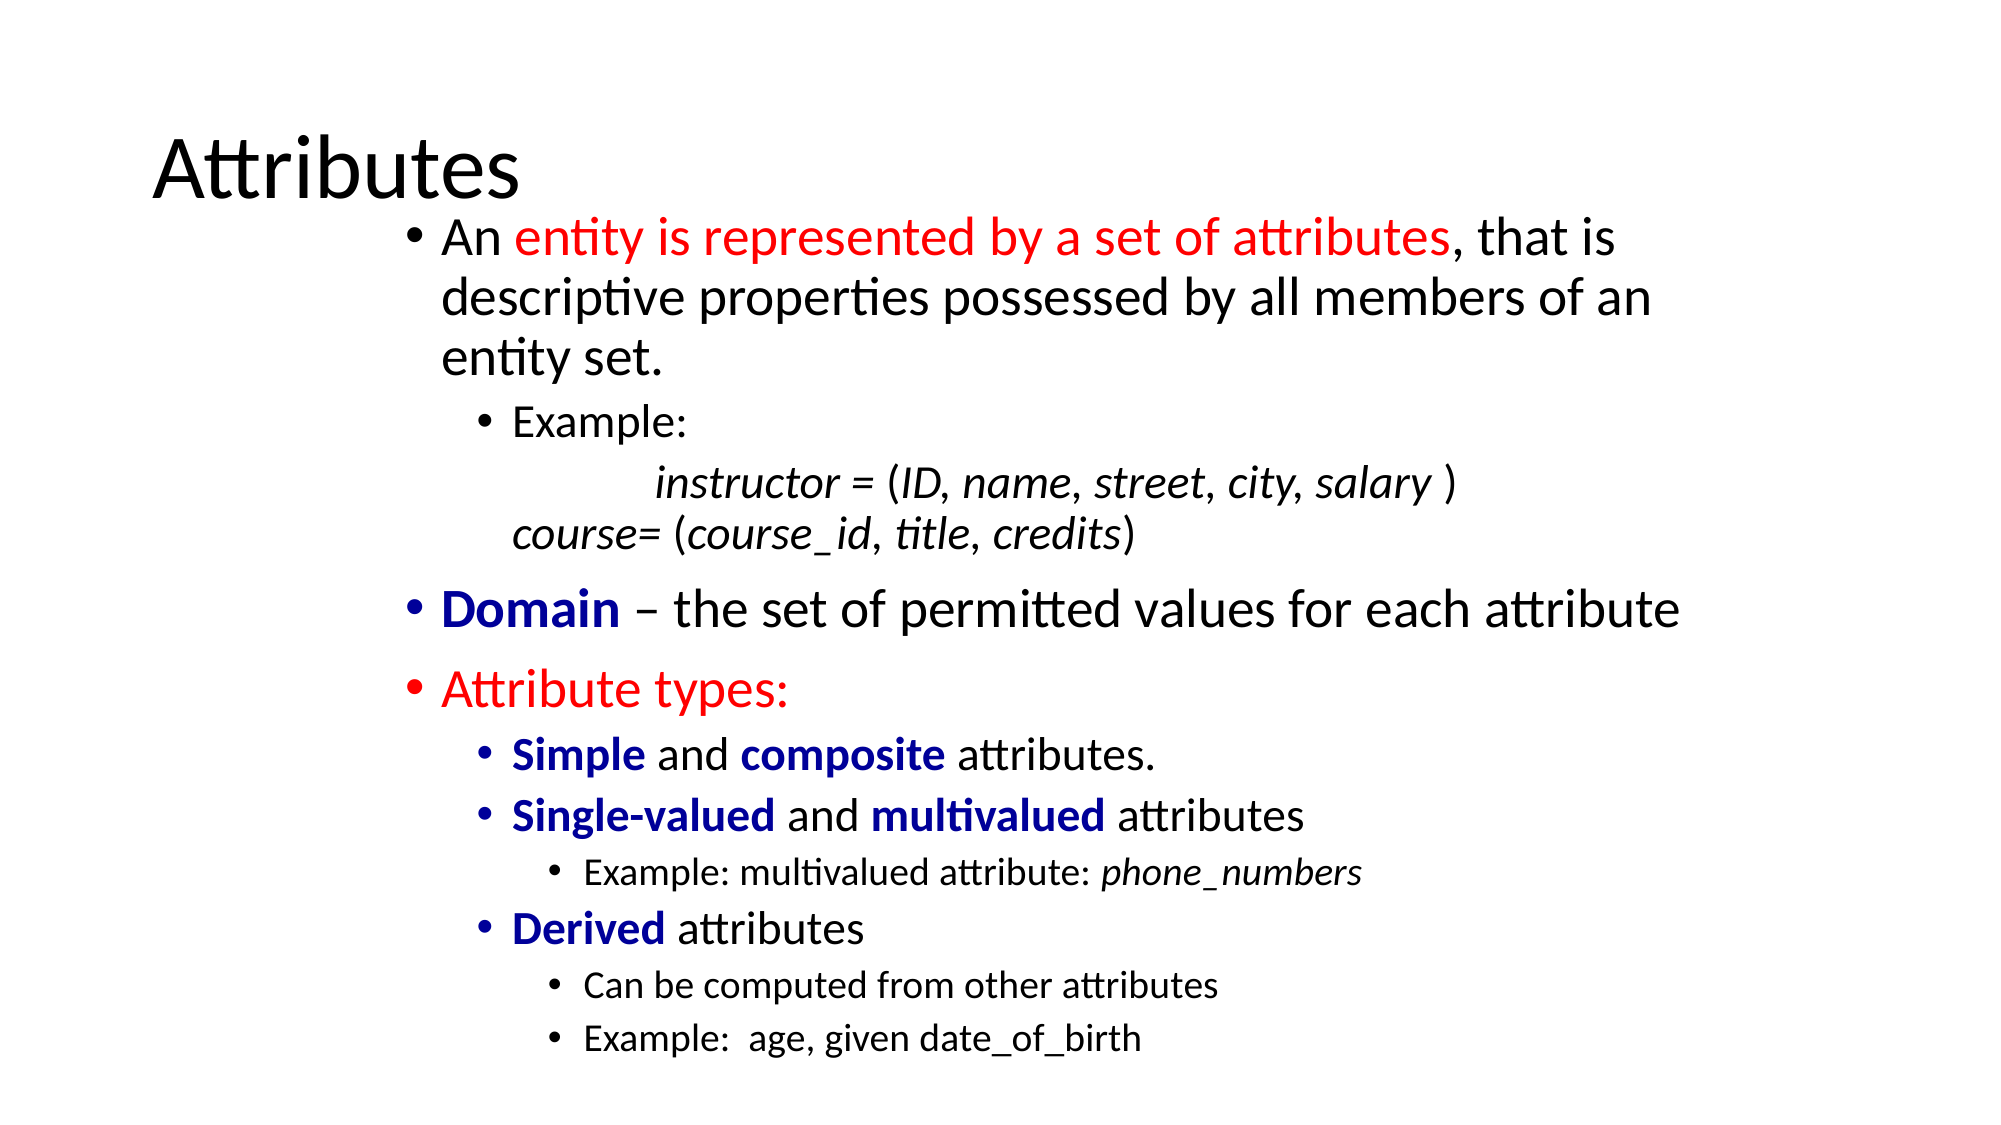

# Attributes
An entity is represented by a set of attributes, that is descriptive properties possessed by all members of an entity set.
Example:
     	instructor = (ID, name, street, city, salary )
	course= (course_id, title, credits)
Domain – the set of permitted values for each attribute
Attribute types:
Simple and composite attributes.
Single-valued and multivalued attributes
Example: multivalued attribute: phone_numbers
Derived attributes
Can be computed from other attributes
Example:  age, given date_of_birth